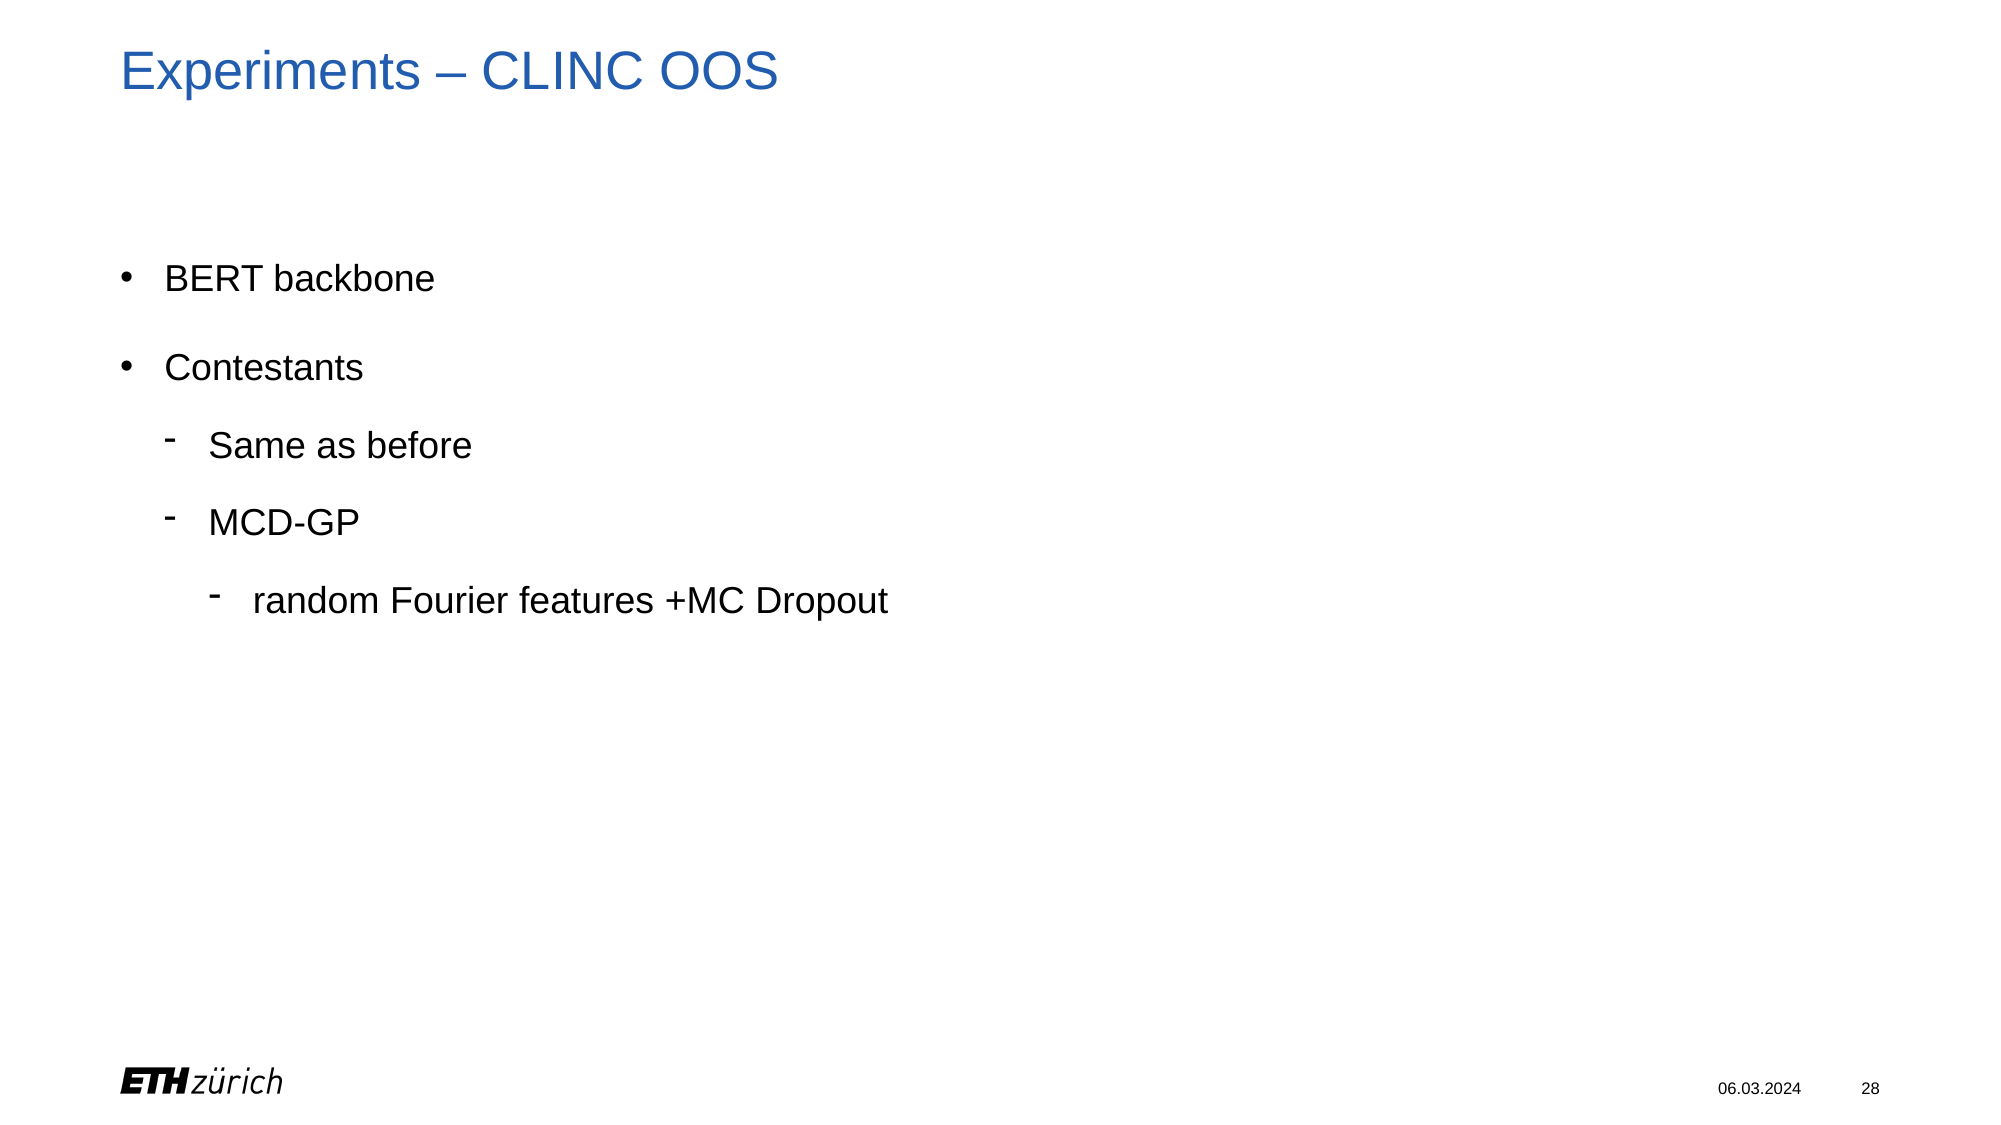

# Experiments – CLINC OOS
BERT backbone
Contestants
Same as before
MCD-GP
random Fourier features +MC Dropout

06.03.2024
28